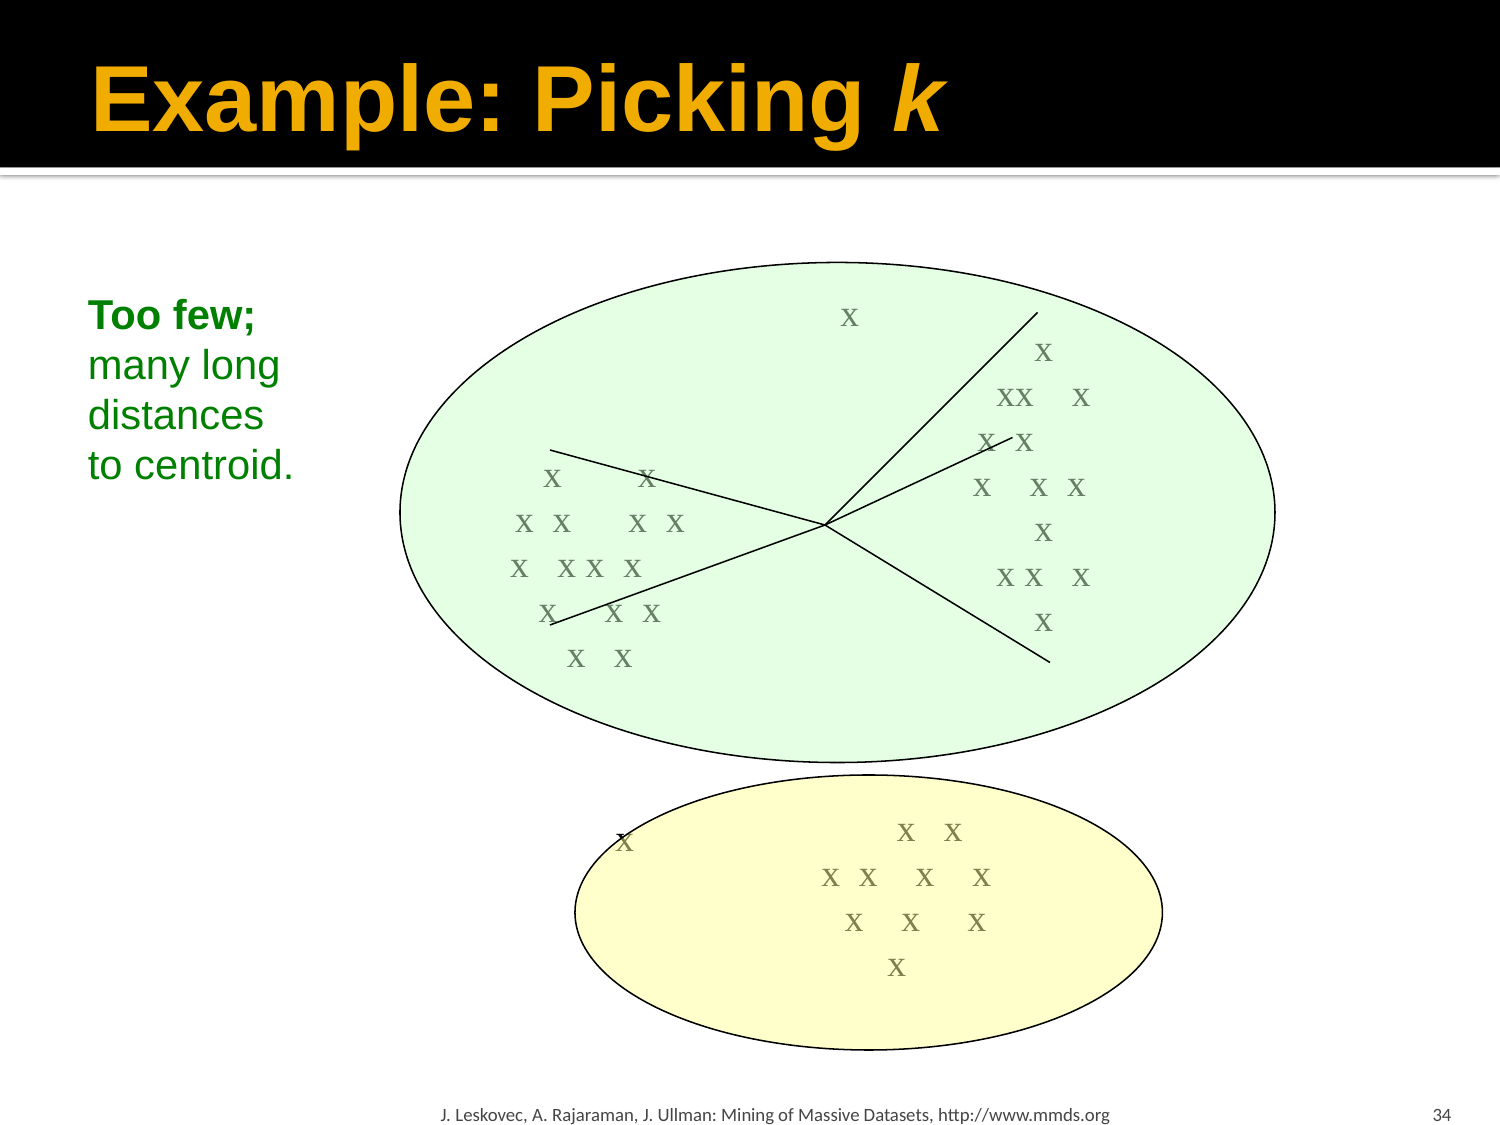

# Example: Picking k
x
xx    x
x  x
x    x  x
x
x x   x
x

Too few;
many long
distances
to centroid.

x
x        x
x  x      x  x
x   x x  x
x     x  x
x   x
     x   x
x  x    x    x
  x    x     x
x

x
J. Leskovec, A. Rajaraman, J. Ullman: Mining of Massive Datasets, http://www.mmds.org
34